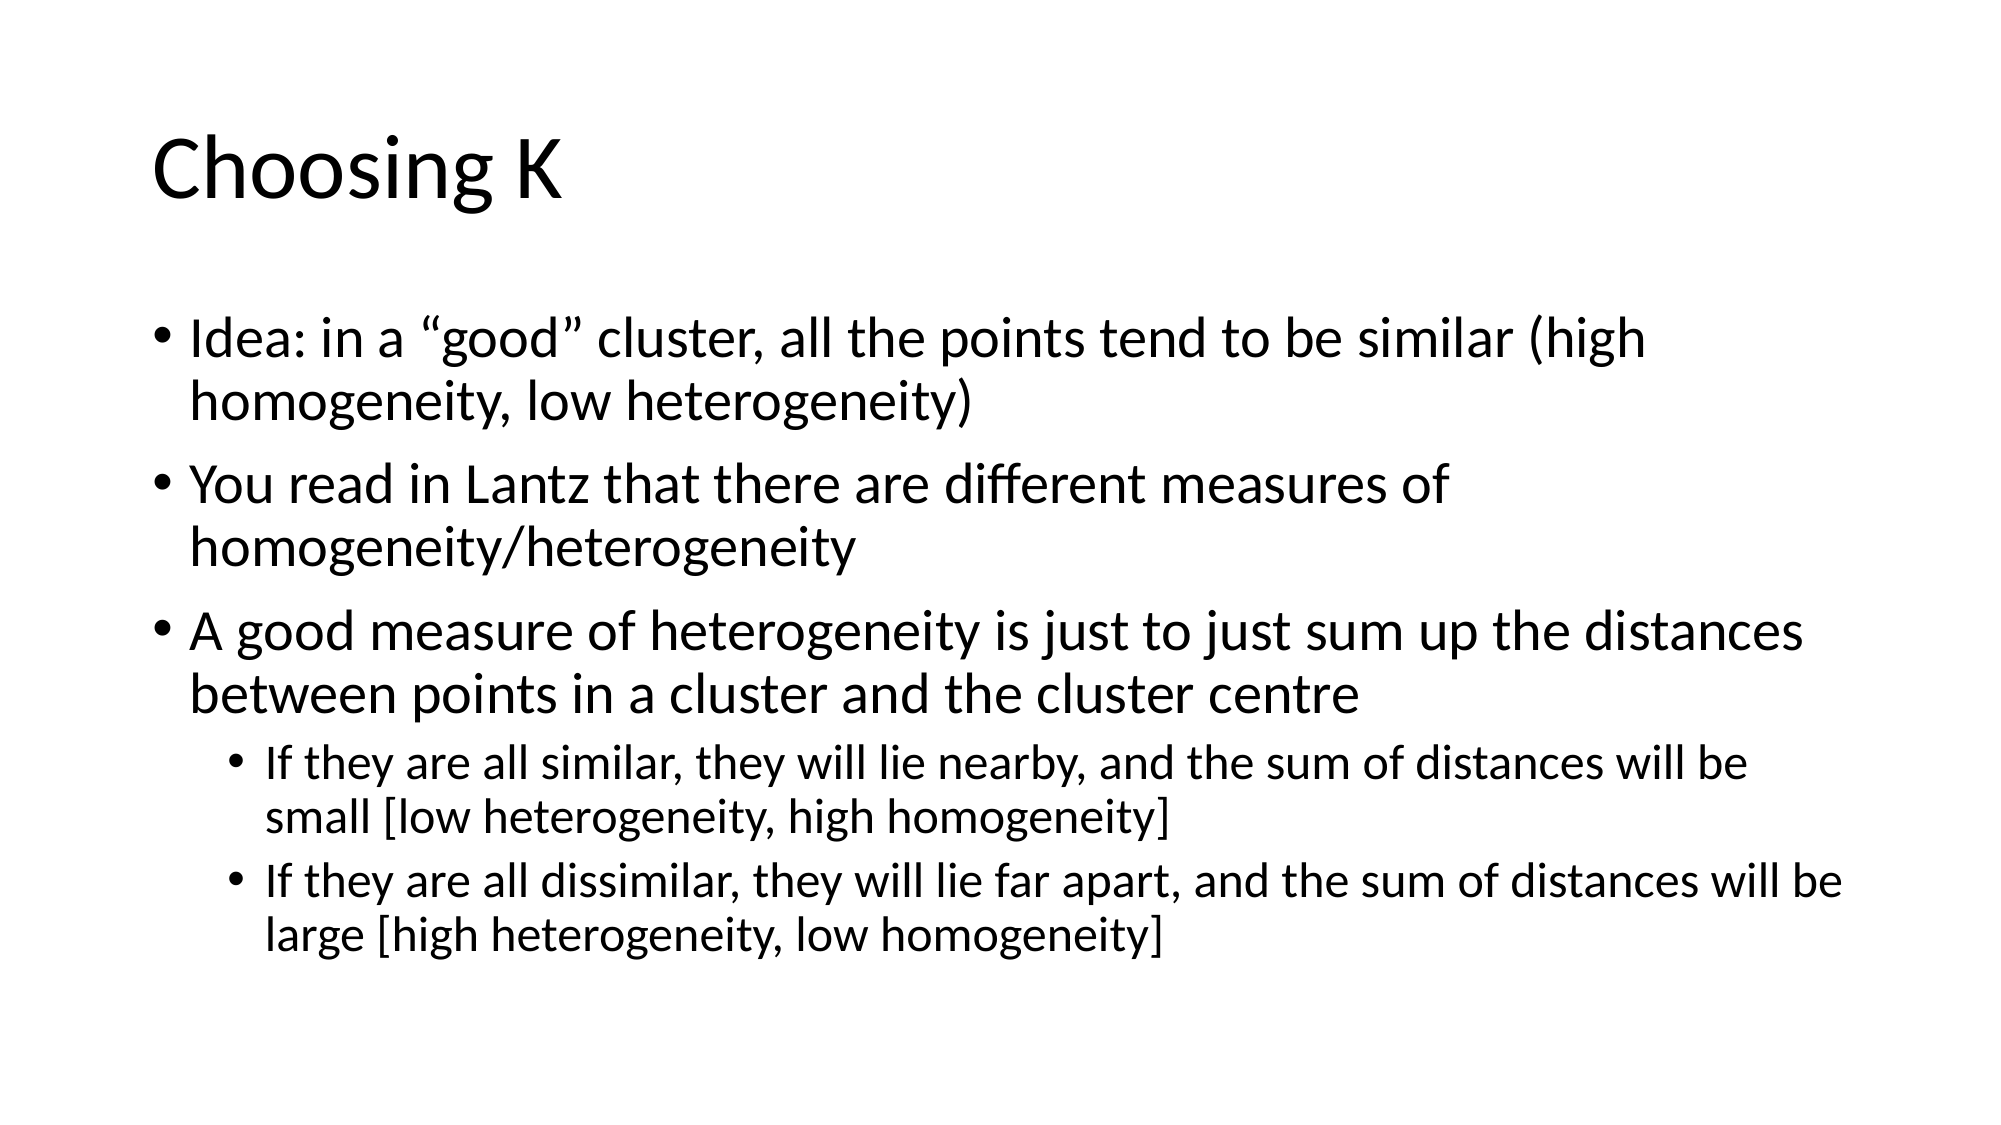

# Choosing K
Idea: in a “good” cluster, all the points tend to be similar (high homogeneity, low heterogeneity)
You read in Lantz that there are different measures of homogeneity/heterogeneity
A good measure of heterogeneity is just to just sum up the distances between points in a cluster and the cluster centre
If they are all similar, they will lie nearby, and the sum of distances will be small [low heterogeneity, high homogeneity]
If they are all dissimilar, they will lie far apart, and the sum of distances will be large [high heterogeneity, low homogeneity]